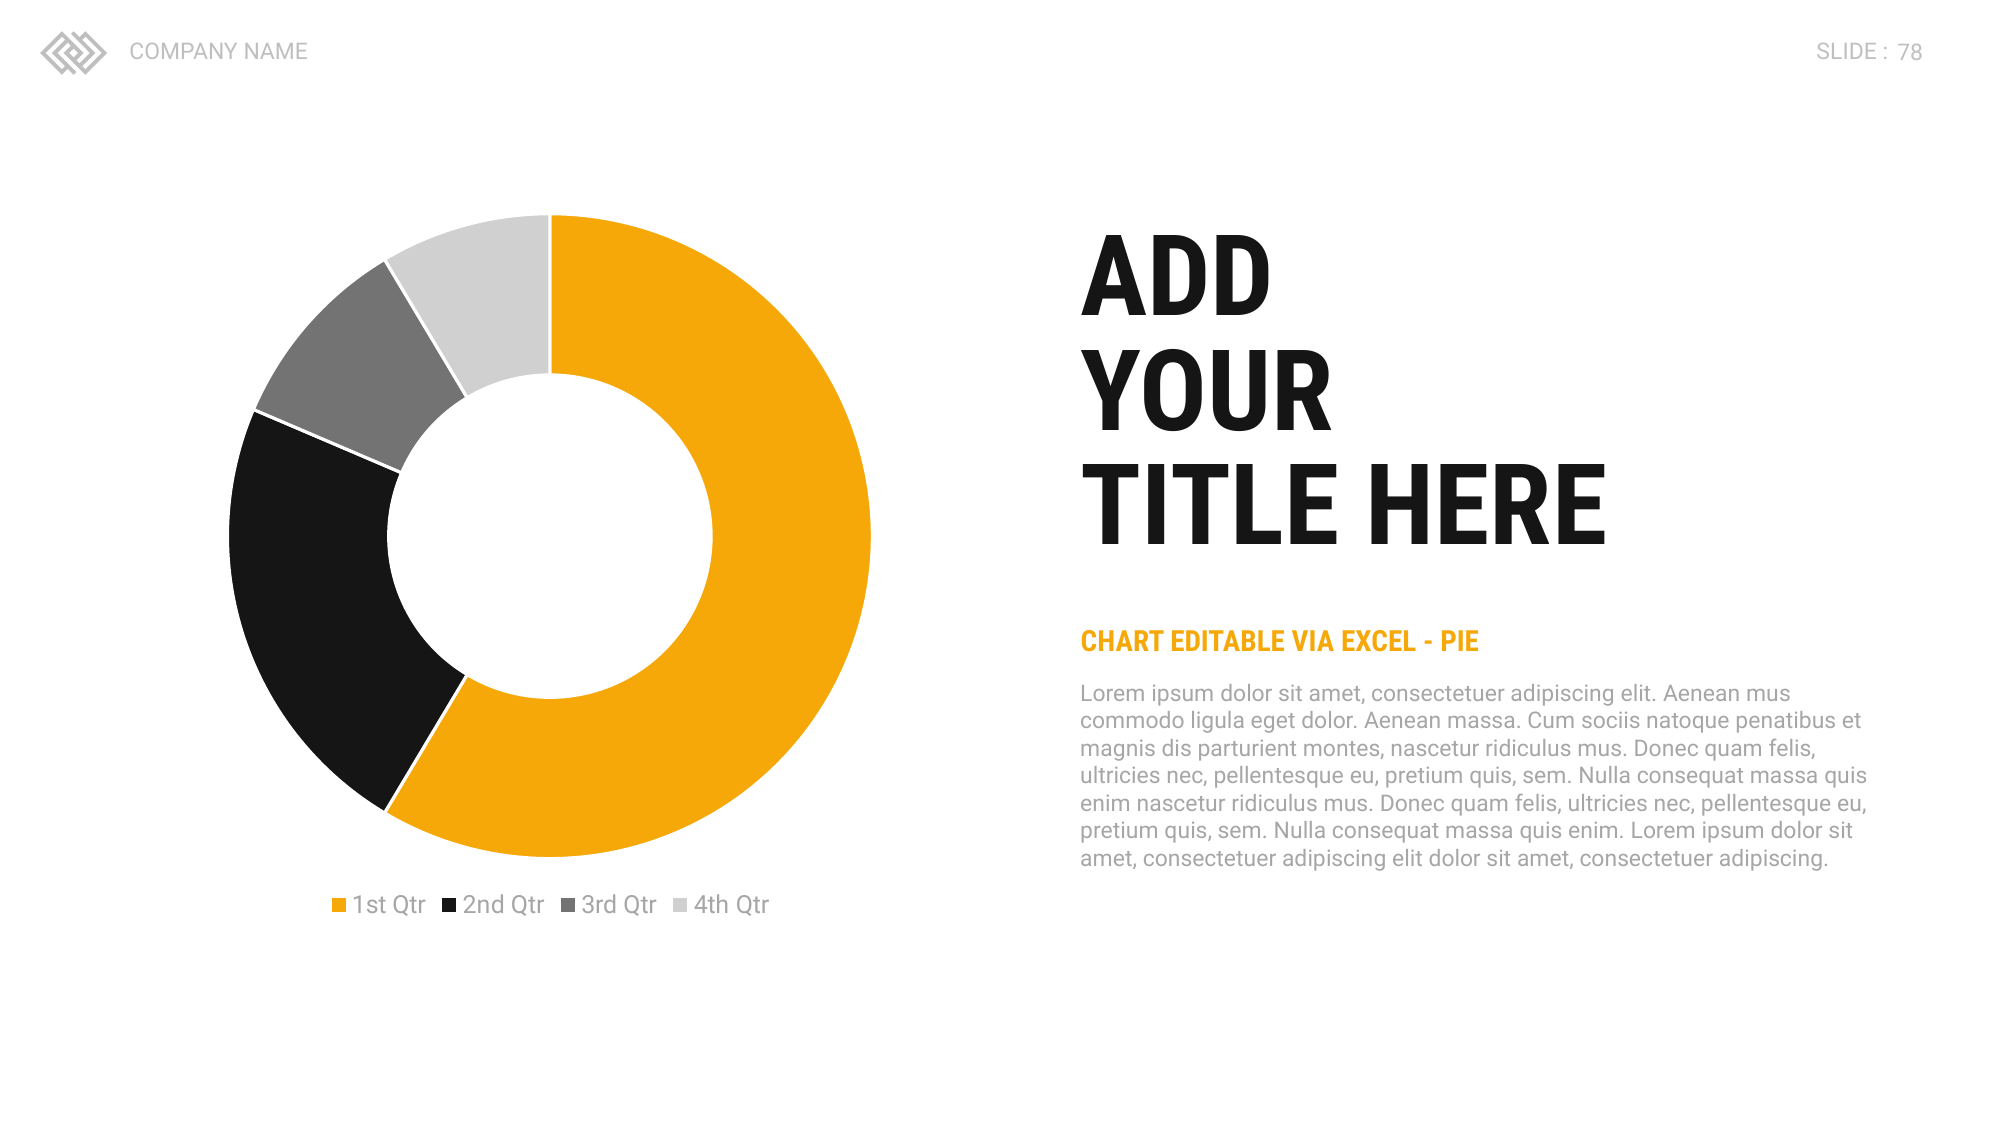

### Chart

| Category | Sales |
|---|---|
| 1st Qtr | 8.2 |
| 2nd Qtr | 3.2 |
| 3rd Qtr | 1.4 |
| 4th Qtr | 1.2 |
ADD
YOUR
TITLE HERE
CHART EDITABLE VIA EXCEL - PIE
Lorem ipsum dolor sit amet, consectetuer adipiscing elit. Aenean mus commodo ligula eget dolor. Aenean massa. Cum sociis natoque penatibus et magnis dis parturient montes, nascetur ridiculus mus. Donec quam felis, ultricies nec, pellentesque eu, pretium quis, sem. Nulla consequat massa quis enim nascetur ridiculus mus. Donec quam felis, ultricies nec, pellentesque eu, pretium quis, sem. Nulla consequat massa quis enim. Lorem ipsum dolor sit amet, consectetuer adipiscing elit dolor sit amet, consectetuer adipiscing.